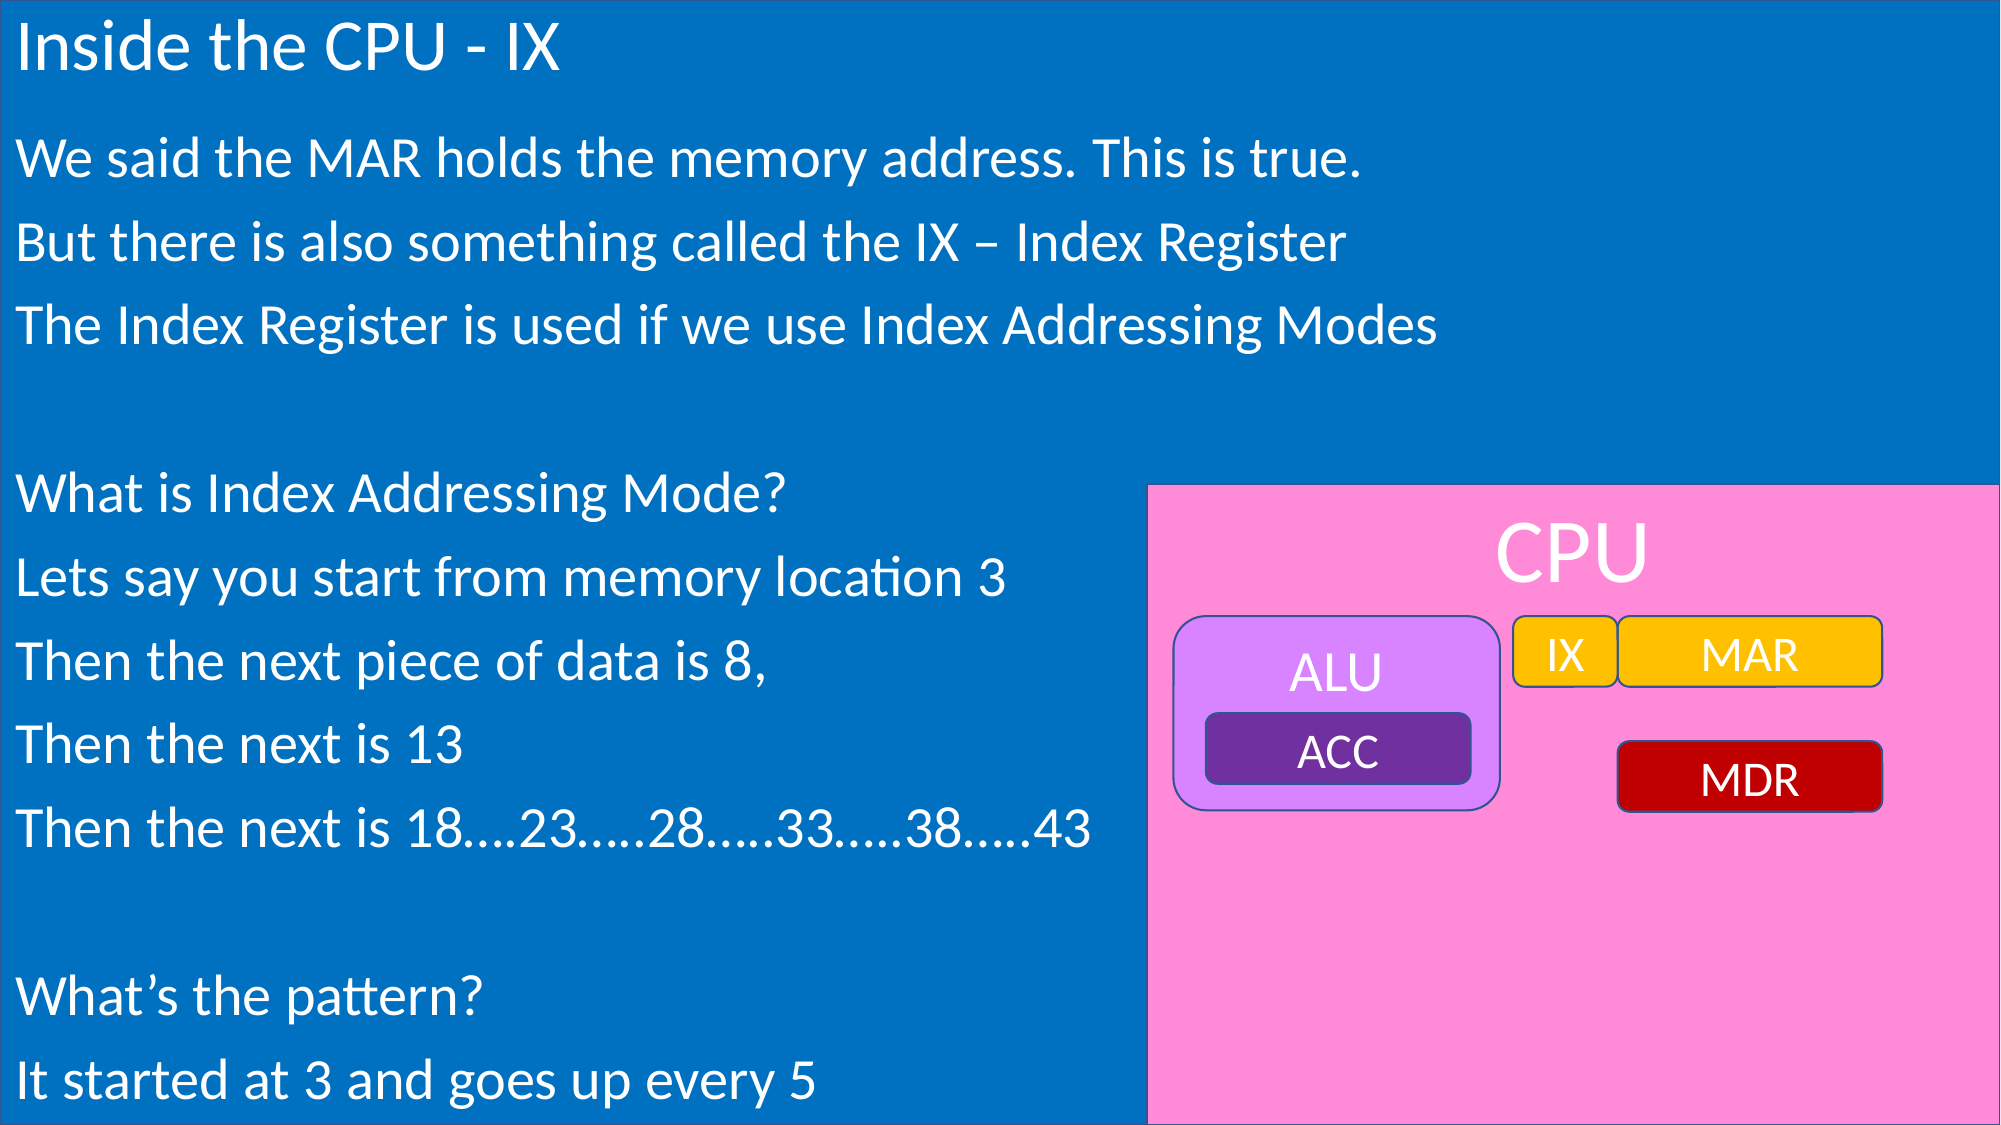

# Inside the CPU - IX
We said the MAR holds the memory address. This is true.
But there is also something called the IX – Index Register
The Index Register is used if we use Index Addressing Modes

What is Index Addressing Mode?
Lets say you start from memory location 3
Then the next piece of data is 8,
Then the next is 13
Then the next is 18….23…..28…..33…..38…..43

What’s the pattern?
It started at 3 and goes up every 5
CPU
ALU
IX
MAR
ACC
MDR